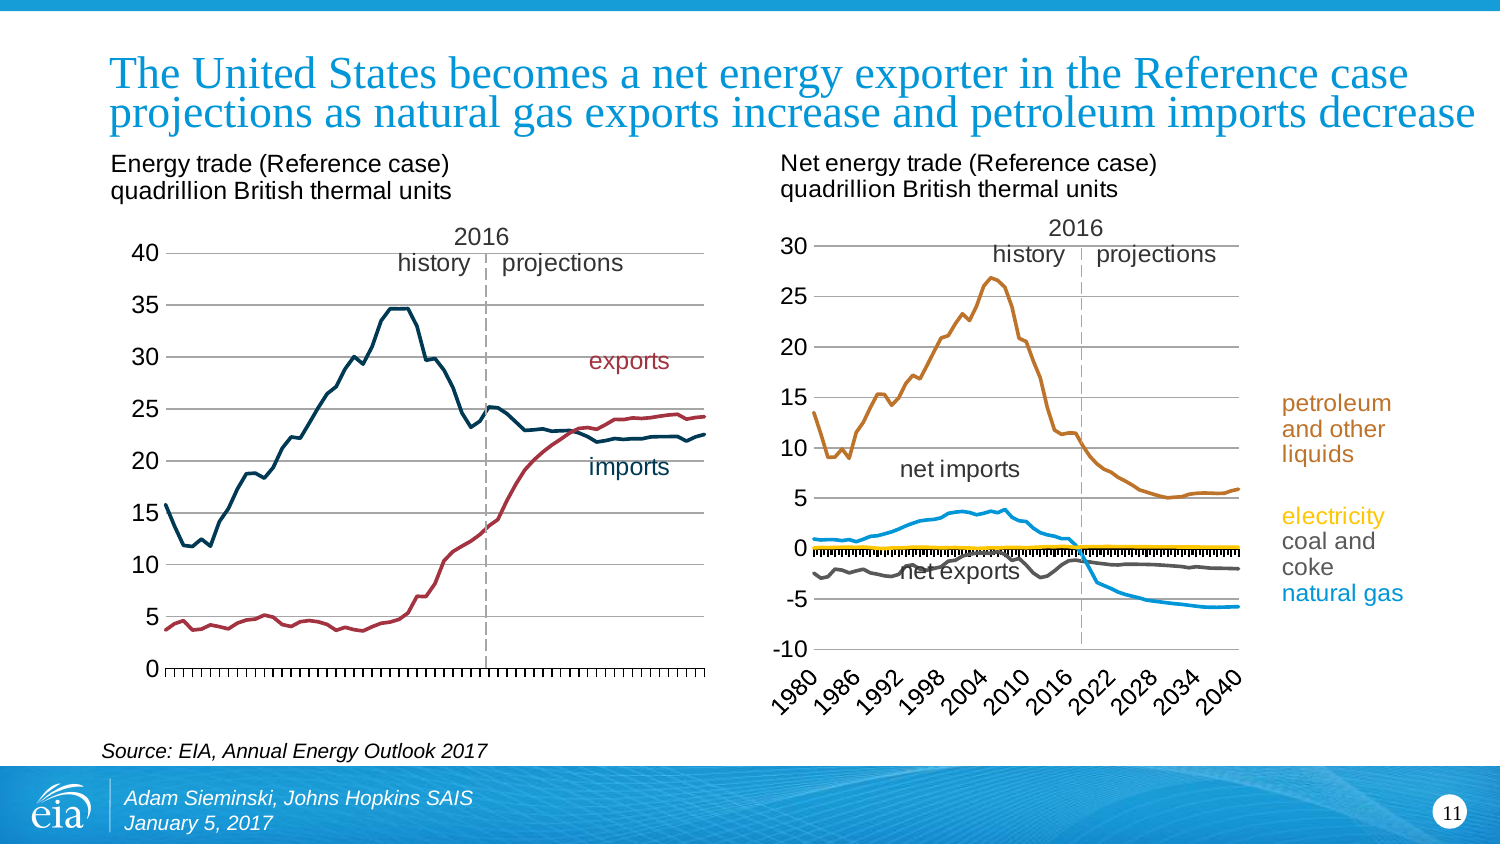

# The United States becomes a net energy exporter in the Reference case projections as natural gas exports increase and petroleum imports decrease

### Chart

| Category | Total imports | Total exports |
|---|---|---|
| 1980 | 15.796235 | 3.694771 |
| 1981 | 13.719027 | 4.307241 |
| 1982 | 11.861081 | 4.607601 |
| 1983 | 11.751802 | 3.692931 |
| 1984 | 12.470726 | 3.786147 |
| 1985 | 11.780575 | 4.196178 |
| 1986 | 14.151402 | 4.021479 |
| 1987 | 15.398223 | 3.81195 |
| 1988 | 17.29593 | 4.366453 |
| 1989 | 18.766297 | 4.660899 |
| 1990 | 18.817258 | 4.752484 |
| 1991 | 18.334821 | 5.140965 |
| 1992 | 19.372204 | 4.936942 |
| 1993 | 21.218334 | 4.226672 |
| 1994 | 22.306672 | 4.035284 |
| 1995 | 22.179612 | 4.495893 |
| 1996 | 23.633256 | 4.612552 |
| 1997 | 25.11924 | 4.493395 |
| 1998 | 26.472519 | 4.236745 |
| 1999 | 27.151581 | 3.668788 |
| 2000 | 28.865253 | 3.961655 |
| 2001 | 30.052175 | 3.731109 |
| 2002 | 29.330543 | 3.60824 |
| 2003 | 31.006947 | 4.01313 |
| 2004 | 33.492251 | 4.35136 |
| 2005 | 34.659268 | 4.461886 |
| 2006 | 34.648789 | 4.727336 |
| 2007 | 34.678534 | 5.33781 |
| 2008 | 32.970368 | 6.949183 |
| 2009 | 29.690355 | 6.9202 |
| 2010 | 29.865911 | 8.17603 |
| 2011 | 28.74803 | 10.372719 |
| 2012 | 27.068146 | 11.267352 |
| 2013 | 24.622566 | 11.787545 |
| 2014 | 23.240986 | 12.269775 |
| 2015 | 23.829106 | 12.904646 |
| 2016 | 25.197046 | 13.736566 |
| 2017 | 25.120363 | 14.344818 |
| 2018 | 24.552252 | 16.166494 |
| 2019 | 23.746414 | 17.75428 |
| 2020 | 22.934961 | 19.132162 |
| 2021 | 22.996794 | 20.077913 |
| 2022 | 23.086548 | 20.849323 |
| 2023 | 22.859453 | 21.52157 |
| 2024 | 22.906944 | 22.088253 |
| 2025 | 22.927263 | 22.697311 |
| 2026 | 22.698156 | 23.128424 |
| 2027 | 22.335407 | 23.209185 |
| 2028 | 21.816017 | 23.040022 |
| 2029 | 21.9533 | 23.498722 |
| 2030 | 22.153696 | 24.003397 |
| 2031 | 22.069233 | 23.980778 |
| 2032 | 22.141237 | 24.140099 |
| 2033 | 22.122839 | 24.089298 |
| 2034 | 22.305687 | 24.162813 |
| 2035 | 22.341936 | 24.303556 |
| 2036 | 22.340153 | 24.425623 |
| 2037 | 22.350475 | 24.489687 |
| 2038 | 21.906784 | 24.020653 |
| 2039 | 22.31308 | 24.181883 |
| 2040 | 22.552608 | 24.258671 |

### Chart

| Category | Liquids | Coal and coke | Natural gas | Electricity |
|---|---|---|---|---|
| 1980 | 13.498707999999999 | -2.425708 | 0.957067 | 0.071399 |
| 1981 | 11.375735 | -2.933934 | 0.856579 | 0.11340599999999999 |
| 1982 | 9.045611999999998 | -2.789996 | 0.8978389999999999 | 0.100026 |
| 1983 | 9.081634 | -2.0285719999999996 | 0.8852639999999999 | 0.120547 |
| 1984 | 9.887937 | -2.1306549999999995 | 0.791974 | 0.13532300000000003 |
| 1985 | 8.951814 | -2.4028110000000003 | 0.8957379999999999 | 0.139655 |
| 1986 | 11.530904 | -2.209897 | 0.686436 | 0.122481 |
| 1987 | 12.531894000000001 | -2.040646 | 0.9369249999999999 | 0.158101 |
| 1988 | 14.005752 | -2.406108 | 1.2214369999999999 | 0.108399 |
| 1989 | 15.325434 | -2.5356300000000003 | 1.278144 | 0.037450000000000004 |
| 1990 | 15.293357000000002 | -2.7000110000000004 | 1.463541 | 0.007888000000000006 |
| 1991 | 14.220075000000001 | -2.7592360000000005 | 1.666051 | 0.06696600000000001 |
| 1992 | 14.959920000000002 | -2.552232 | 1.940841 | 0.086733 |
| 1993 | 16.372893000000005 | -1.730834 | 2.2546910000000002 | 0.09491000000000001 |
| 1994 | 17.19913 | -1.5987259999999999 | 2.5180469999999997 | 0.152937 |
| 1995 | 16.825246999999997 | -2.020279 | 2.7448960000000002 | 0.133855 |
| 1996 | 18.178944 | -2.1423380000000005 | 2.846956 | 0.137144 |
| 1997 | 19.564863 | -1.9595269999999998 | 2.904306 | 0.116204 |
| 1998 | 20.890242 | -1.80649 | 3.063799 | 0.088224 |
| 1999 | 21.124063 | -1.240183 | 3.499991 | 0.098924 |
| 2000 | 22.314369000000003 | -1.1493719999999998 | 3.623402 | 0.115199 |
| 2001 | 23.295788999999996 | -0.741278 | 3.691398 | 0.075156 |
| 2002 | 22.616711999999996 | -0.5494439999999999 | 3.58344 | 0.07159499999999999 |
| 2003 | 24.056143000000002 | -0.44053299999999995 | 3.3563009999999998 | 0.021904000000000007 |
| 2004 | 26.032464 | -0.43336699999999984 | 3.5031969999999997 | 0.03859699999999999 |
| 2005 | 26.865962 | -0.46752700000000014 | 3.7144019999999998 | 0.084544 |
| 2006 | 26.594876000000003 | -0.29673599999999983 | 3.5604639999999996 | 0.06284899999999999 |
| 2007 | 25.913963 | -0.572786 | 3.892915 | 0.10663199999999999 |
| 2008 | 23.971966000000005 | -1.1745400000000001 | 3.111772 | 0.111986 |
| 2009 | 20.863512 | -0.97268 | 2.763136 | 0.11618700000000001 |
| 2010 | 20.537501000000002 | -1.6235089999999999 | 2.687256 | 0.08863399999999999 |
| 2011 | 18.624353 | -2.4123520000000003 | 2.0362090000000004 | 0.127101 |
| 2012 | 16.928065999999998 | -2.871363 | 1.5828360000000001 | 0.161256 |
| 2013 | 13.981785 | -2.713111 | 1.3688740000000001 | 0.19747299999999998 |
| 2014 | 11.759028 | -2.20427 | 1.234893 | 0.181559 |
| 2015 | 11.325658 | -1.614434 | 0.9864819999999999 | 0.22675299999999998 |
| 2016 | 11.47545 | -1.204495 | 0.9950200000000002 | 0.194505 |
| 2017 | 11.454375999999998 | -1.131982 | 0.34040899999999974 | 0.112741 |
| 2018 | 10.200631000000003 | -1.262055 | -0.7411119999999998 | 0.188292 |
| 2019 | 9.154349999999999 | -1.317939 | -2.0359489999999996 | 0.191673 |
| 2020 | 8.400918 | -1.432998 | -3.35829 | 0.193171 |
| 2021 | 7.881606999999999 | -1.511371 | -3.6597679999999997 | 0.208414 |
| 2022 | 7.580851999999998 | -1.5931760000000001 | -3.9595850000000006 | 0.209135 |
| 2023 | 7.0618310000000015 | -1.619984 | -4.308136 | 0.204175 |
| 2024 | 6.706504000000001 | -1.546757 | -4.540218 | 0.199161 |
| 2025 | 6.297557999999999 | -1.5422760000000002 | -4.720039999999999 | 0.194711 |
| 2026 | 5.82503 | -1.556678 | -4.886687 | 0.188071 |
| 2027 | 5.613339 | -1.5685900000000002 | -5.103483 | 0.184956 |
| 2028 | 5.388126999999999 | -1.5865740000000002 | -5.200569 | 0.175012 |
| 2029 | 5.188699 | -1.62113 | -5.283738 | 0.170748 |
| 2030 | 5.038581000000001 | -1.676485 | -5.381114 | 0.169317 |
| 2031 | 5.102380999999998 | -1.724061 | -5.461374 | 0.171509 |
| 2032 | 5.140884000000002 | -1.776203 | -5.525036 | 0.161493 |
| 2033 | 5.3871780000000005 | -1.895391 | -5.617185 | 0.158939 |
| 2034 | 5.486833000000001 | -1.798621 | -5.701753999999999 | 0.156415 |
| 2035 | 5.520518999999998 | -1.8540379999999999 | -5.782795 | 0.154692 |
| 2036 | 5.505061999999999 | -1.932158 | -5.810722 | 0.152348 |
| 2037 | 5.470646 | -1.943134 | -5.816998 | 0.150276 |
| 2038 | 5.494304 | -1.95762 | -5.798756 | 0.148204 |
| 2039 | 5.7371310000000015 | -1.974419 | -5.777647 | 0.146132 |
| 2040 | 5.902782 | -1.9948339999999998 | -5.758044 | 0.144033 |
Source: EIA, Annual Energy Outlook 2017
Adam Sieminski, Johns Hopkins SAIS
January 5, 2017
11